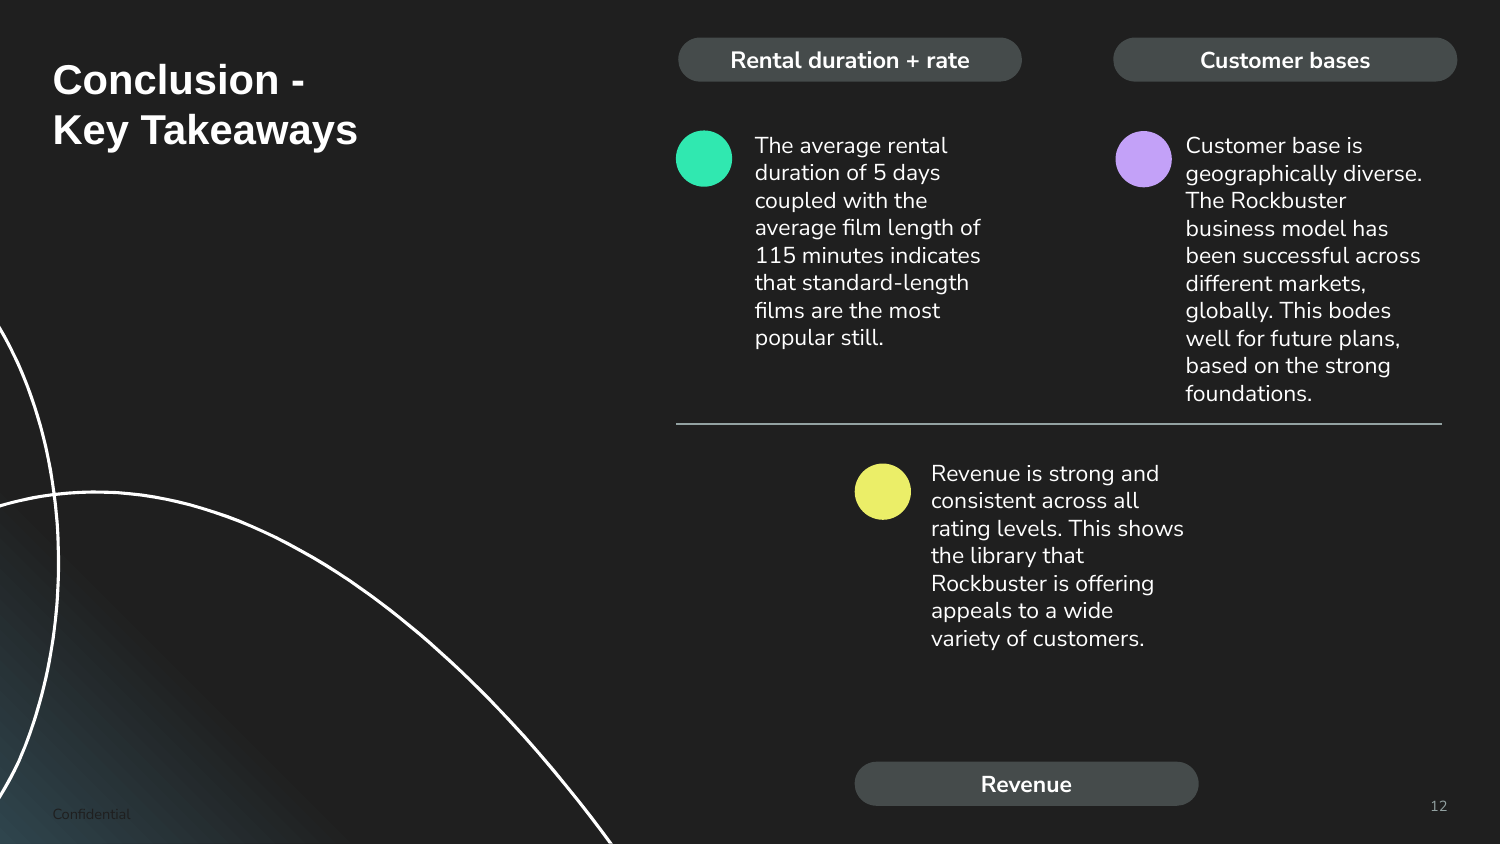

# Conclusion -
Key Takeaways
Rental duration + rate
Customer bases
The average rental duration of 5 days coupled with the average film length of 115 minutes indicates that standard-length films are the most popular still.

Customer base is geographically diverse. The Rockbuster business model has been successful across different markets, globally. This bodes well for future plans, based on the strong foundations.

Revenue is strong and consistent across all rating levels. This shows the library that Rockbuster is offering appeals to a wide variety of customers.

Revenue
Confidential